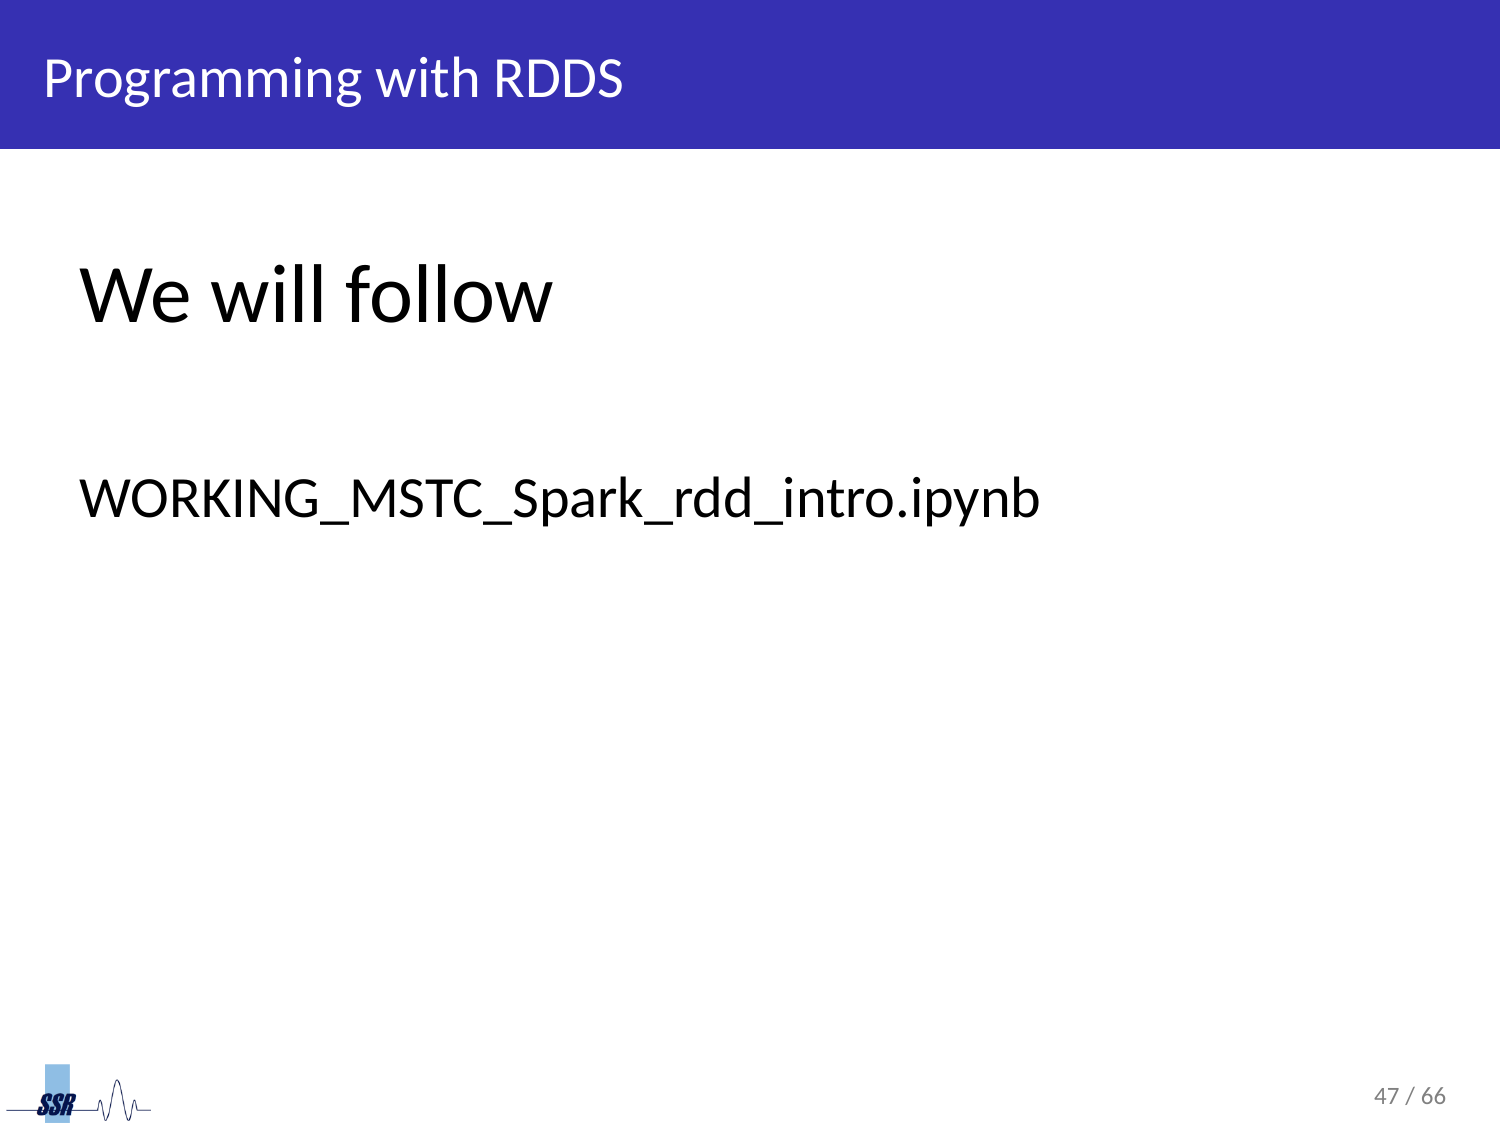

# Programming with RDDS
We will follow

WORKING_MSTC_Spark_rdd_intro.ipynb